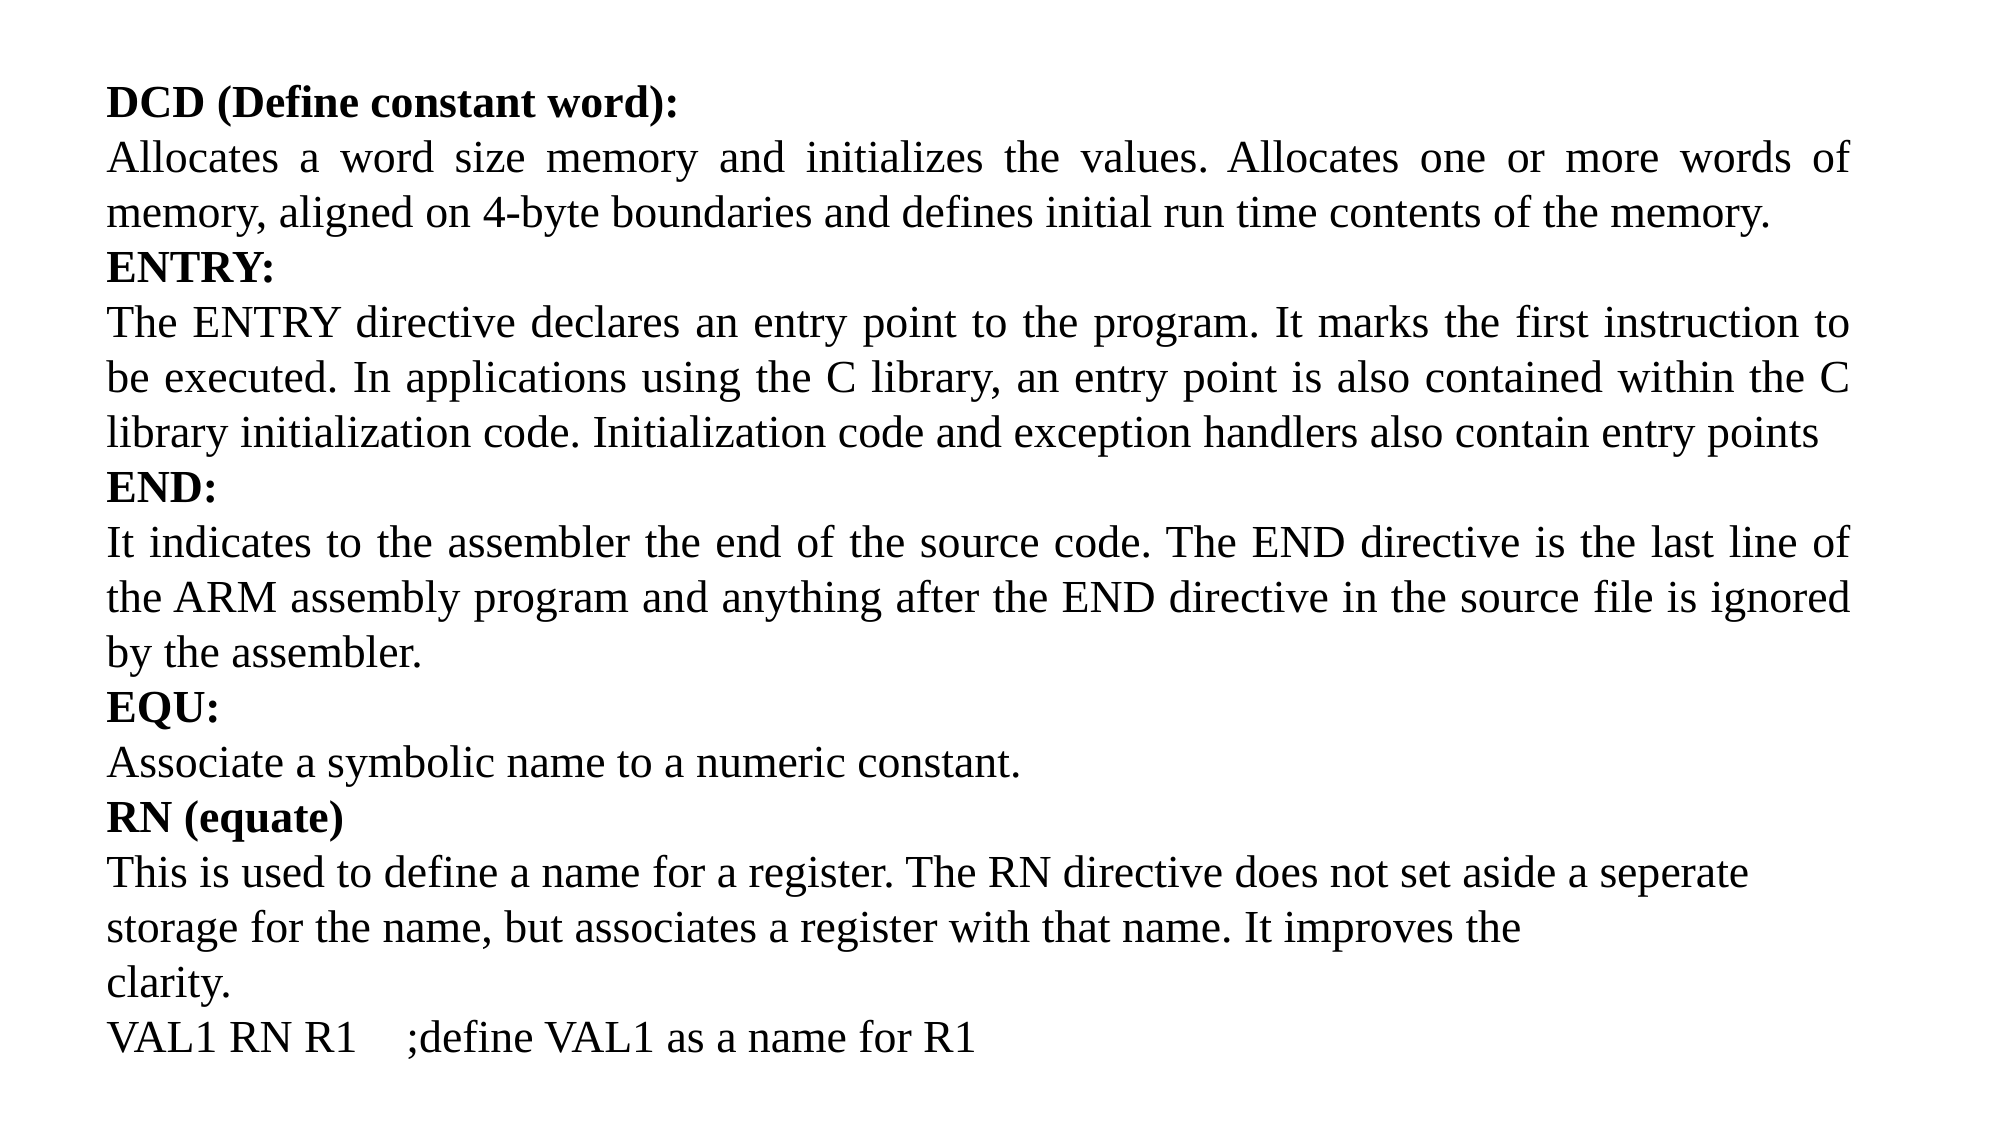

DCD (Define constant word):
Allocates a word size memory and initializes the values. Allocates one or more words of memory, aligned on 4-byte boundaries and defines initial run time contents of the memory.
ENTRY:
The ENTRY directive declares an entry point to the program. It marks the first instruction to be executed. In applications using the C library, an entry point is also contained within the C library initialization code. Initialization code and exception handlers also contain entry points
END:
It indicates to the assembler the end of the source code. The END directive is the last line of the ARM assembly program and anything after the END directive in the source file is ignored by the assembler.
EQU:
Associate a symbolic name to a numeric constant.
RN (equate)
This is used to define a name for a register. The RN directive does not set aside a seperate storage for the name, but associates a register with that name. It improves the
clarity.
VAL1 RN R1 	;define VAL1 as a name for R1